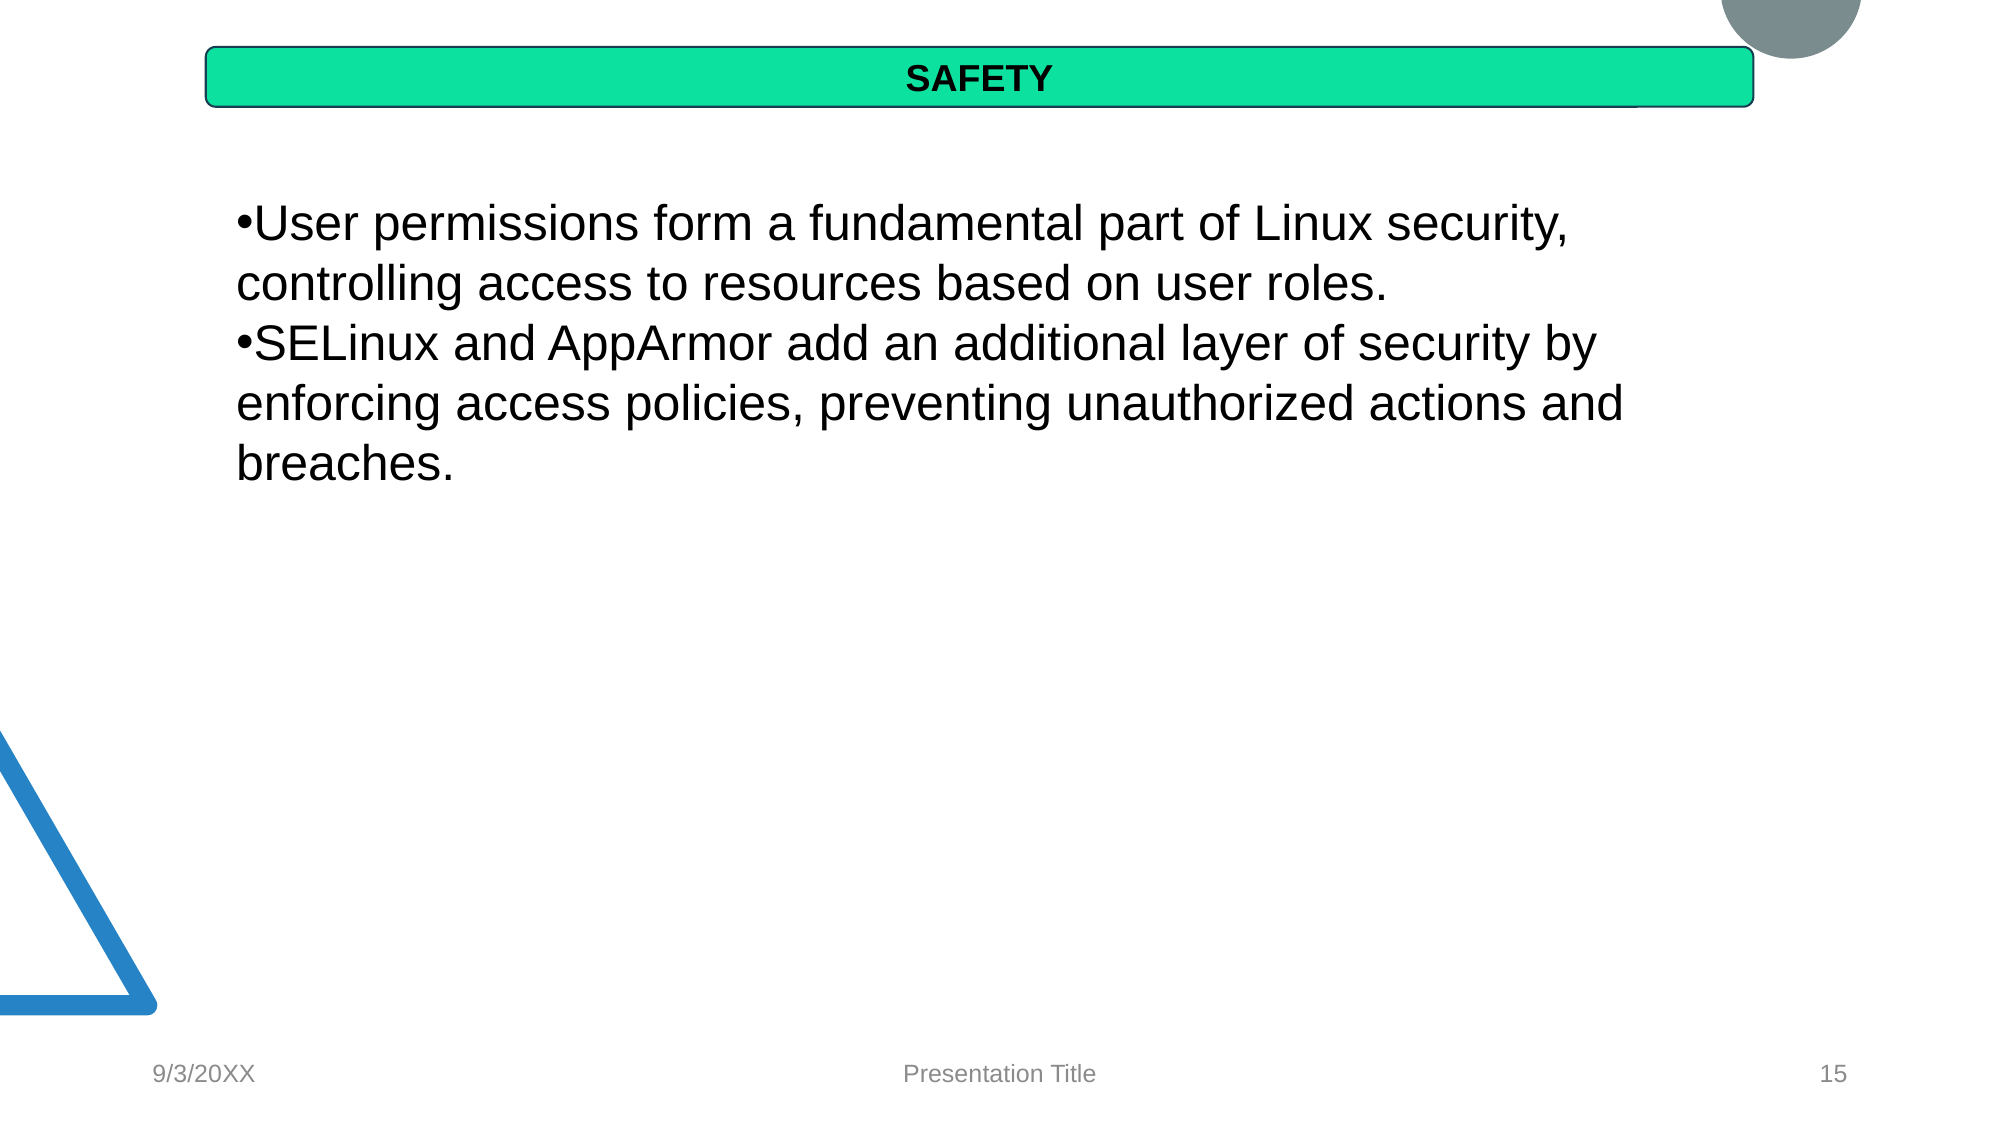

SAFETY
User permissions form a fundamental part of Linux security, controlling access to resources based on user roles.
SELinux and AppArmor add an additional layer of security by enforcing access policies, preventing unauthorized actions and breaches.

9/3/20XX
Presentation Title
15